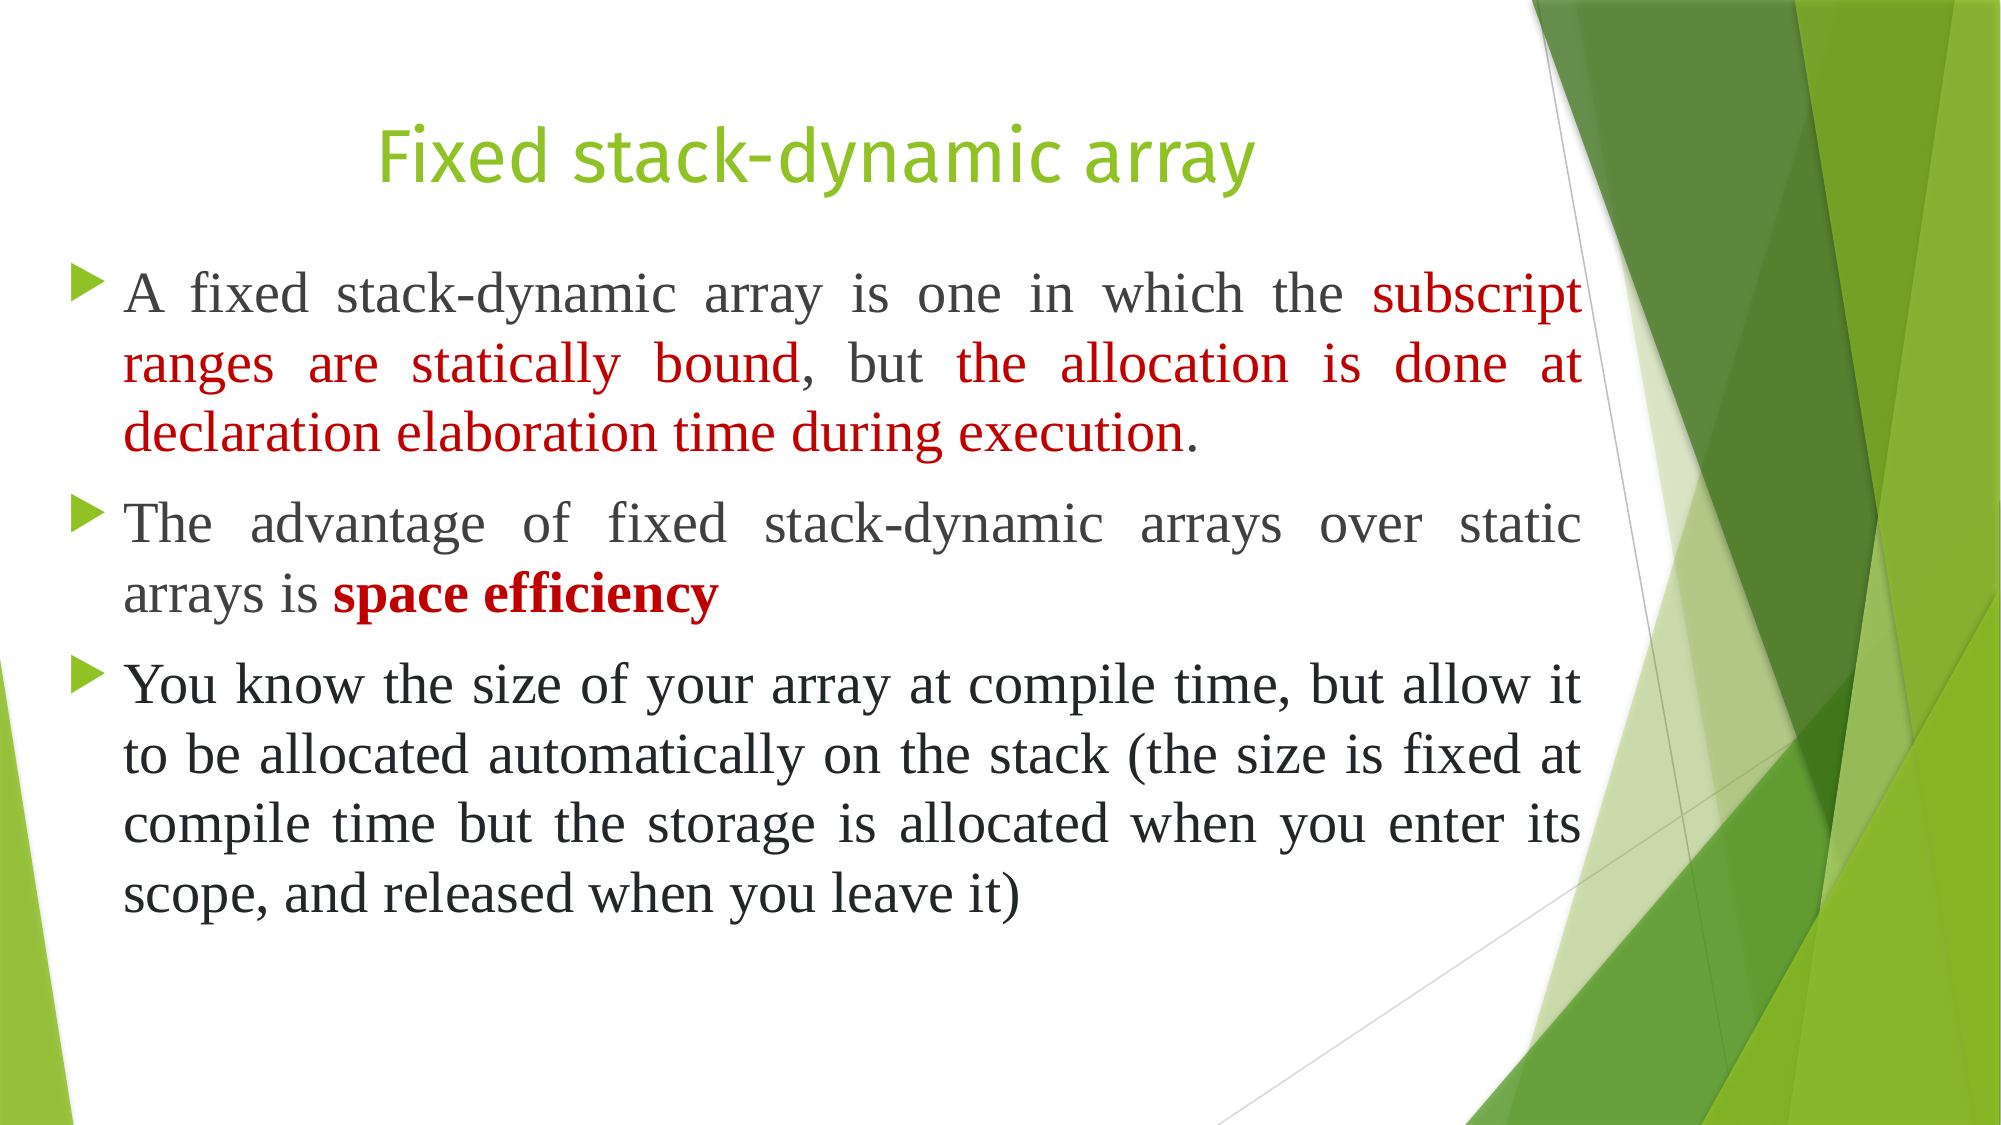

# Fixed stack-dynamic array
A fixed stack-dynamic array is one in which the subscript ranges are statically bound, but the allocation is done at declaration elaboration time during execution.
The advantage of fixed stack-dynamic arrays over static arrays is space efficiency
You know the size of your array at compile time, but allow it to be allocated automatically on the stack (the size is fixed at compile time but the storage is allocated when you enter its scope, and released when you leave it)